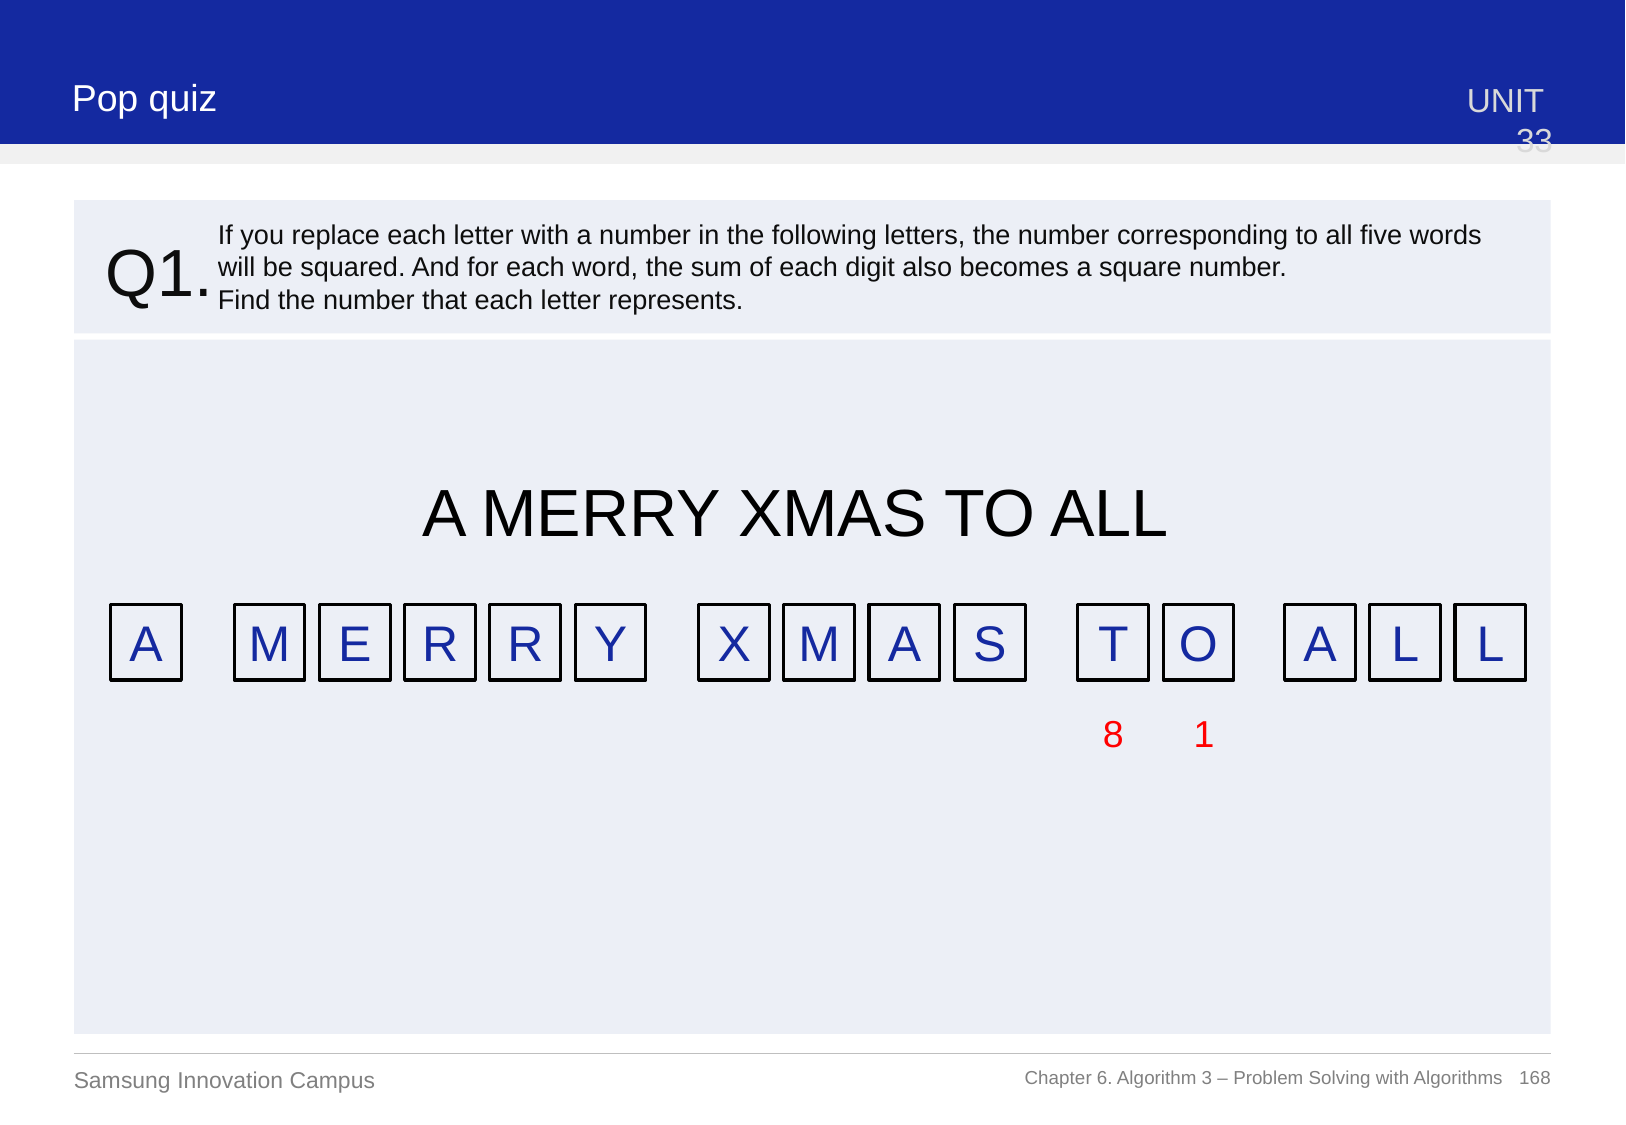

Pop quiz
UNIT  33
If you replace each letter with a number in the following letters, the number corresponding to all five words will be squared. And for each word, the sum of each digit also becomes a square number.
Find the number that each letter represents.
Q1.
A MERRY XMAS TO ALL
A
M
E
R
R
Y
X
M
A
S
T
O
A
L
L
1
8